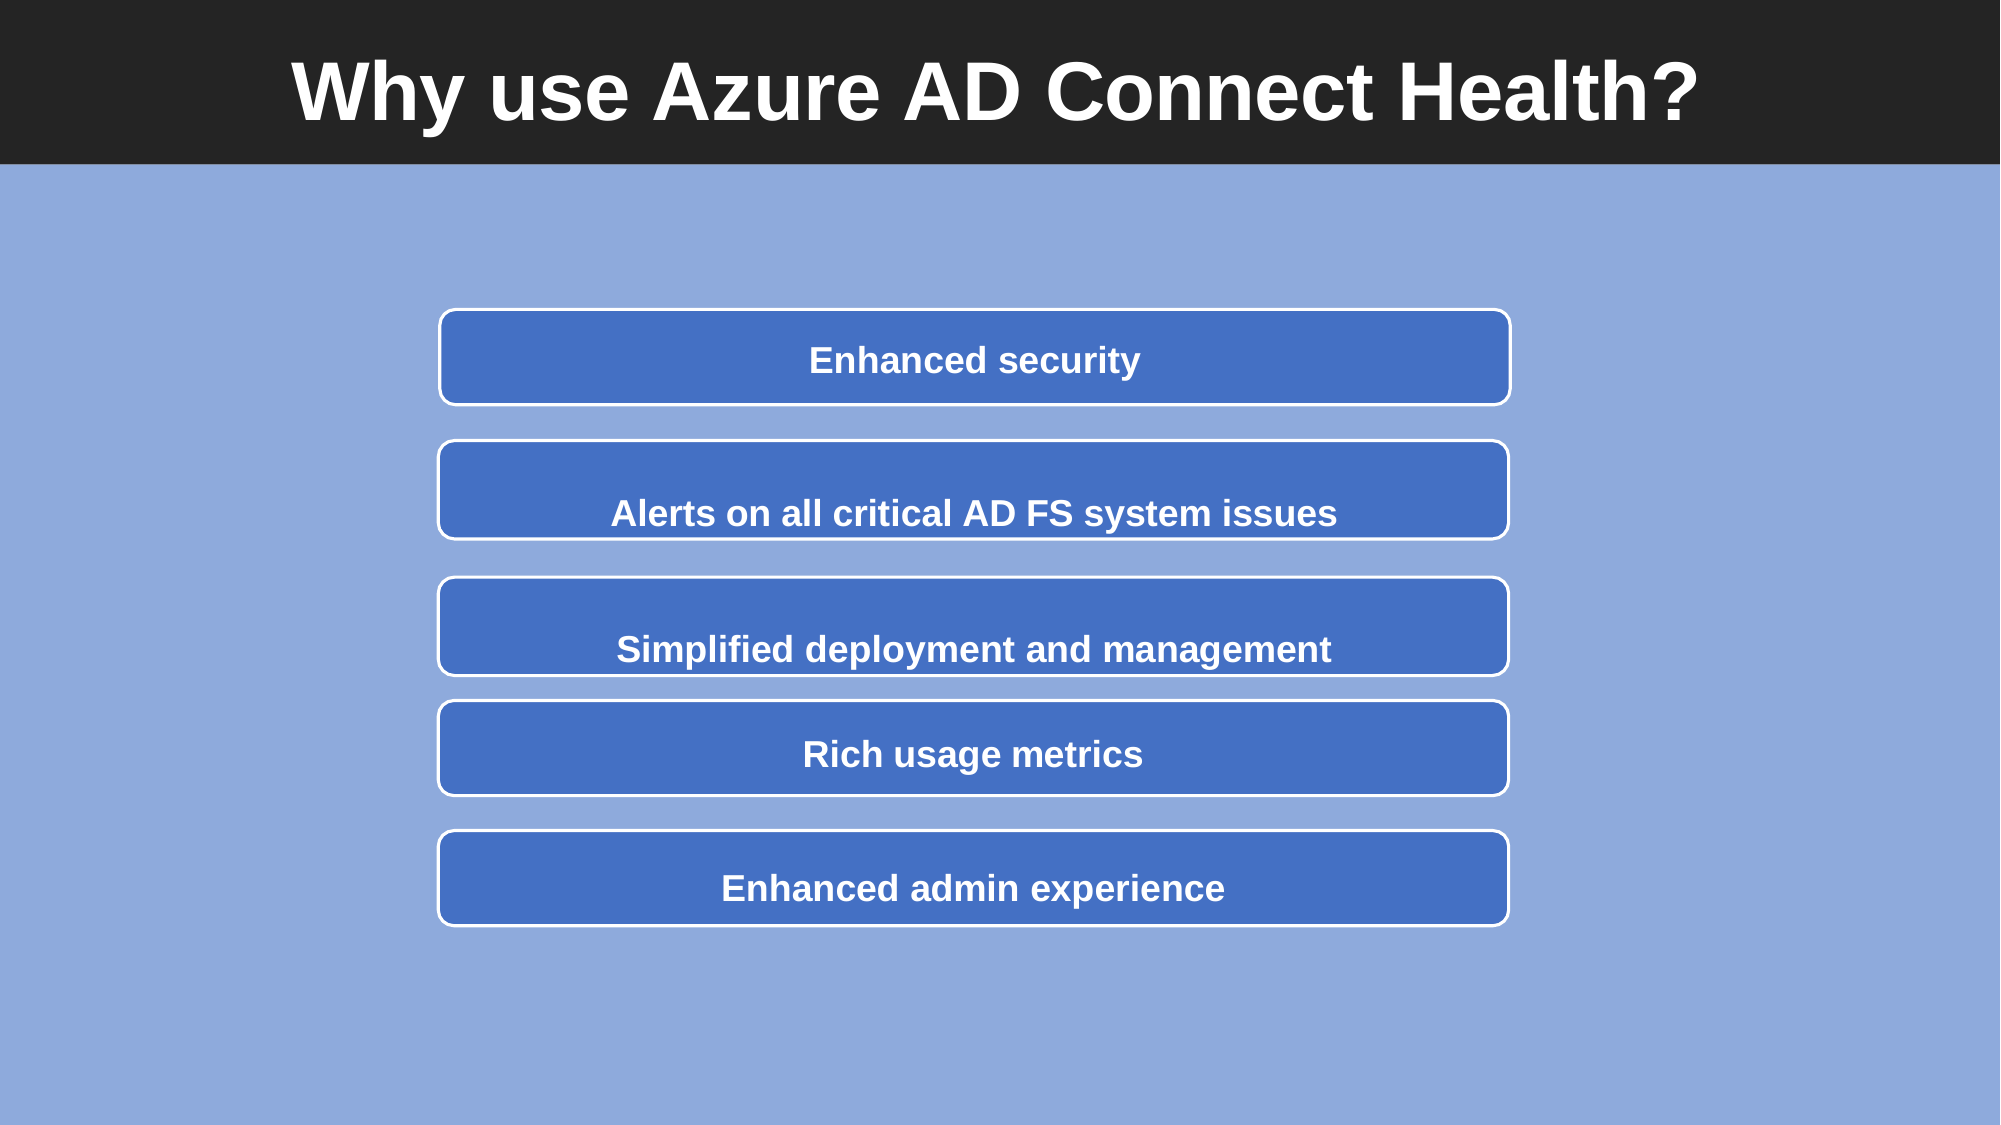

# Why use Azure AD Connect Health?

Enhanced security
Alerts on all critical AD FS system issues Simplified deployment and management

Rich usage metrics

Enhanced admin experience